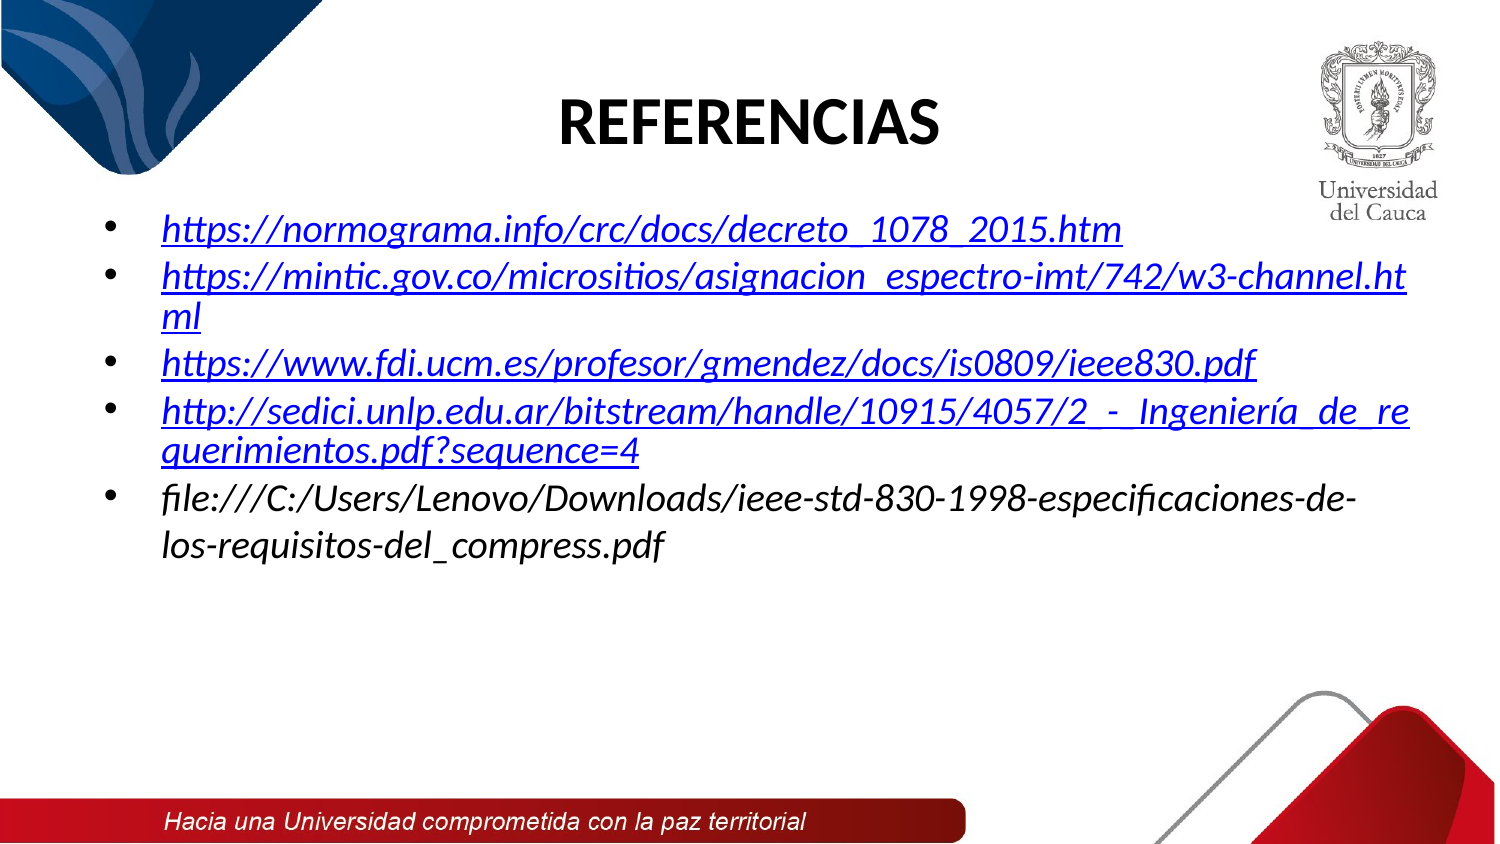

# REFERENCIAS
https://normograma.info/crc/docs/decreto_1078_2015.htm
https://mintic.gov.co/micrositios/asignacion_espectro-imt/742/w3-channel.html
https://www.fdi.ucm.es/profesor/gmendez/docs/is0809/ieee830.pdf
http://sedici.unlp.edu.ar/bitstream/handle/10915/4057/2_-_Ingeniería_de_requerimientos.pdf?sequence=4
file:///C:/Users/Lenovo/Downloads/ieee-std-830-1998-especificaciones-de-los-requisitos-del_compress.pdf